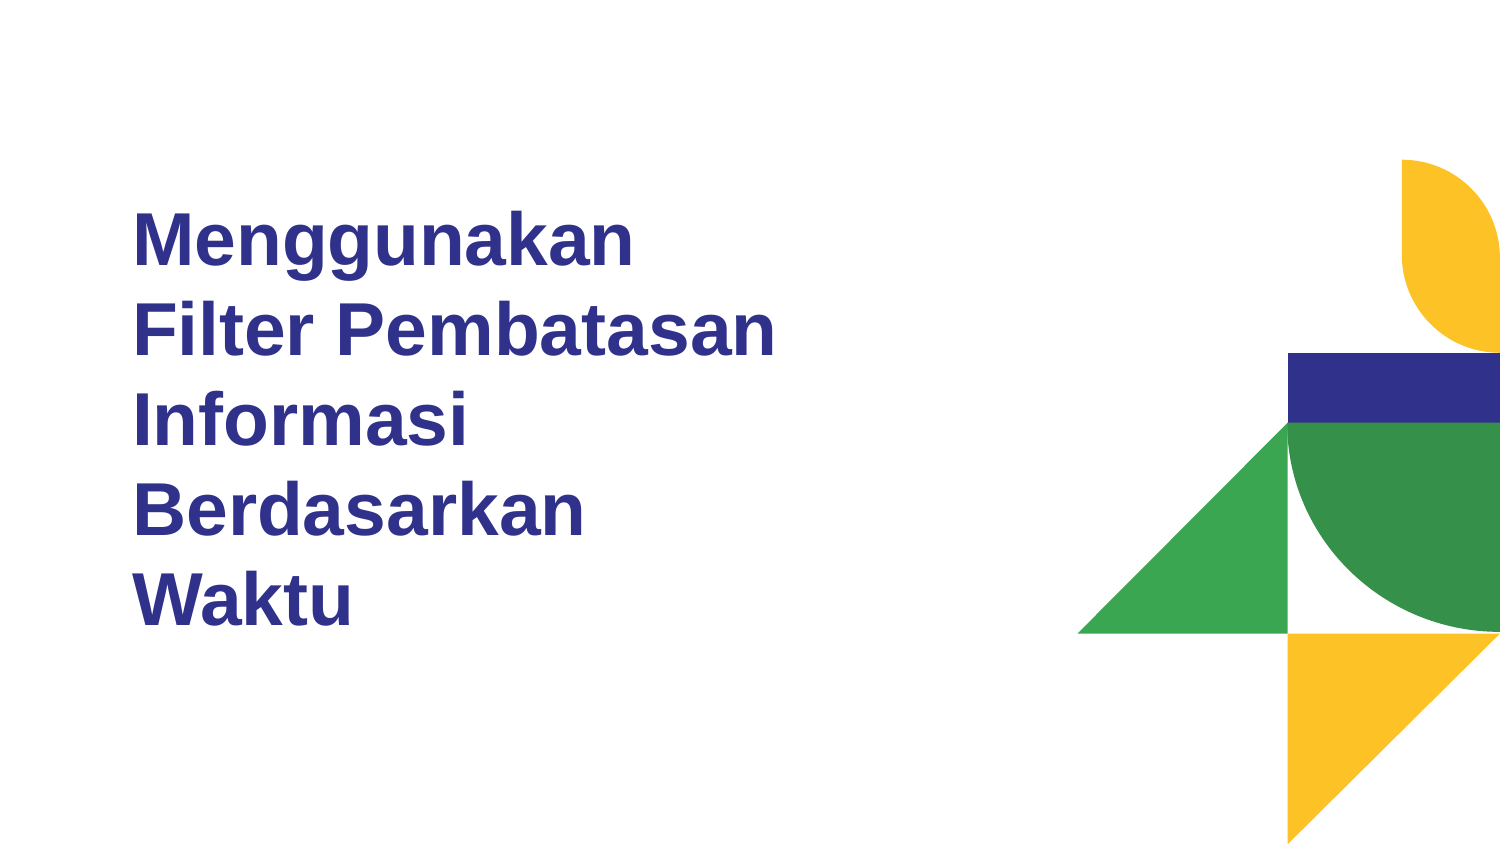

# Menggunakan Filter Pembatasan Informasi Berdasarkan Waktu